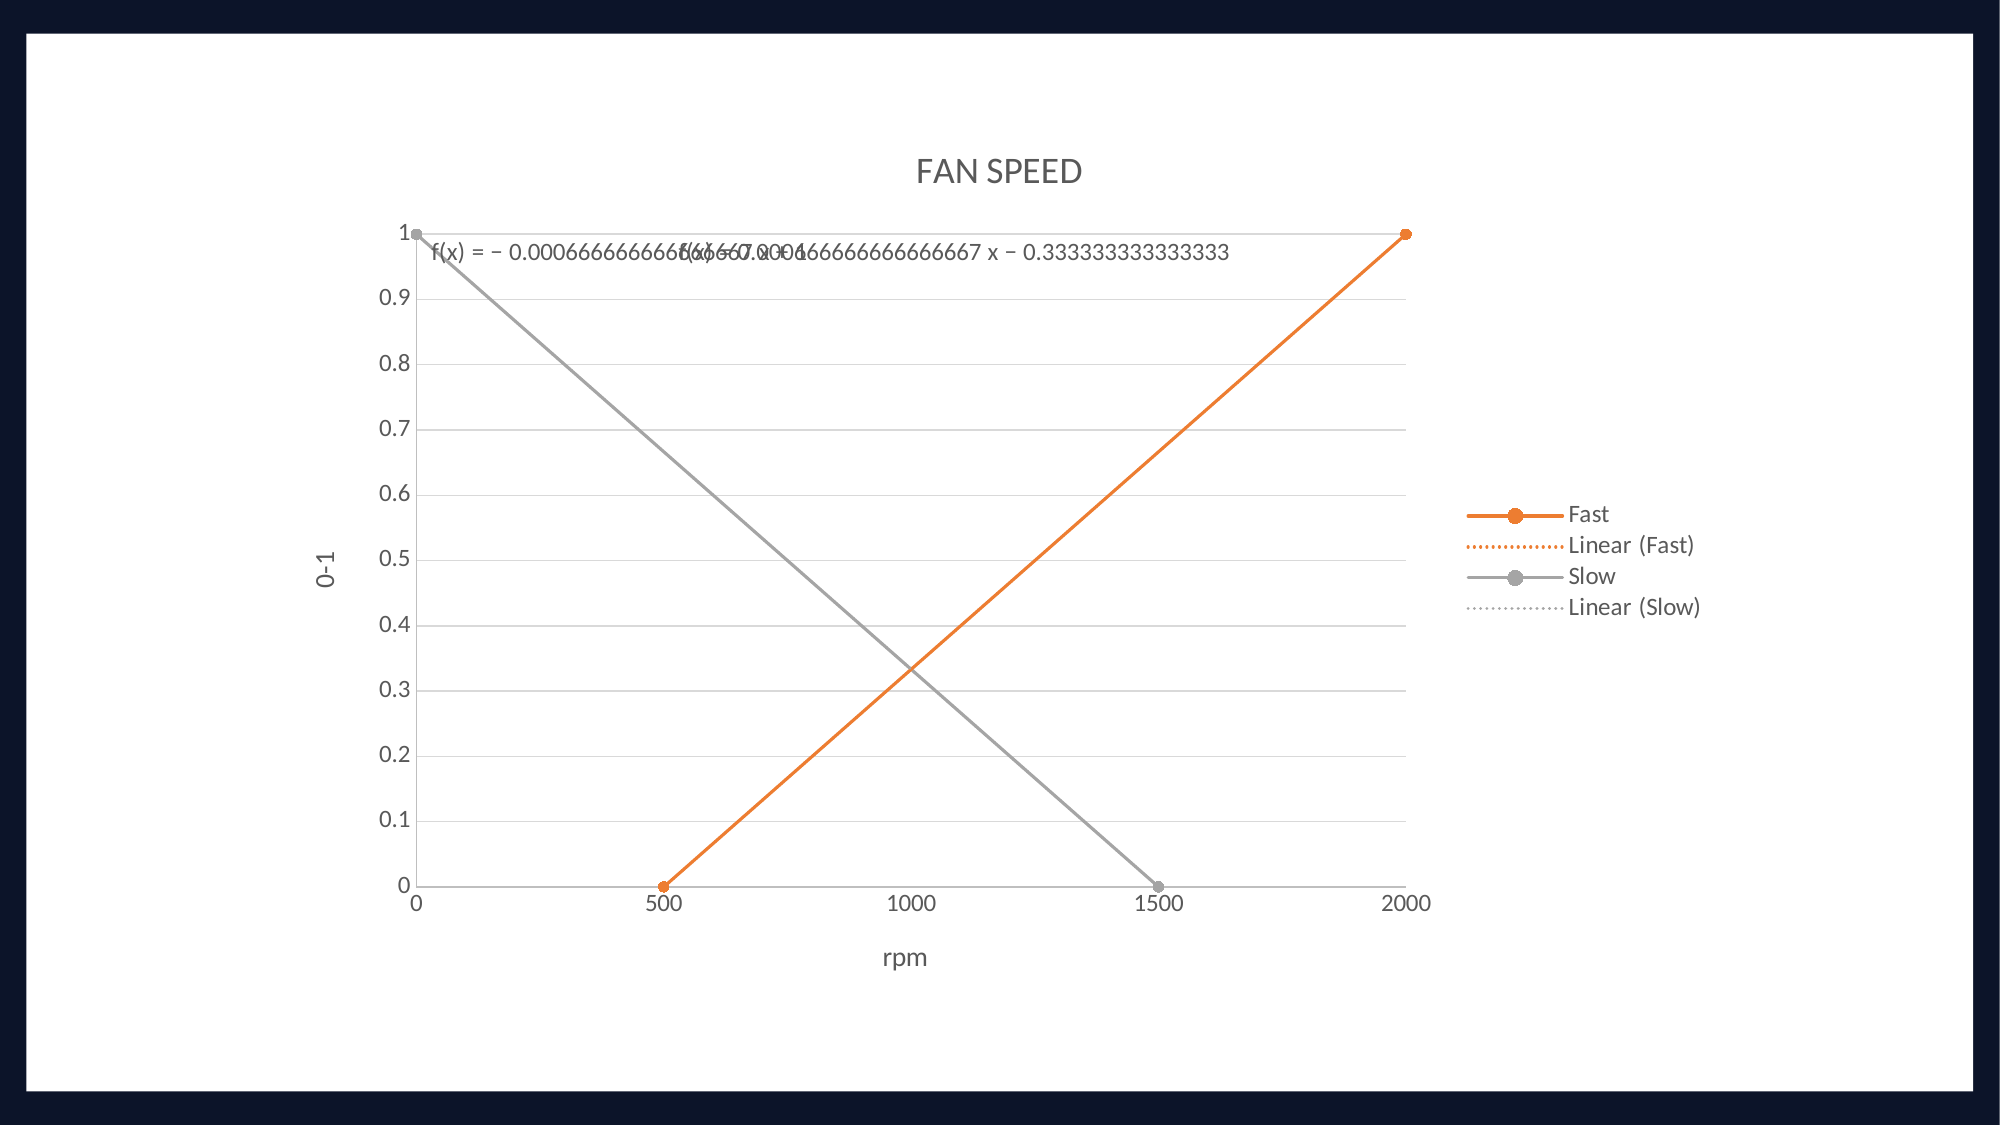

### Chart: FAN SPEED

| Category |  |  |
|---|---|---|